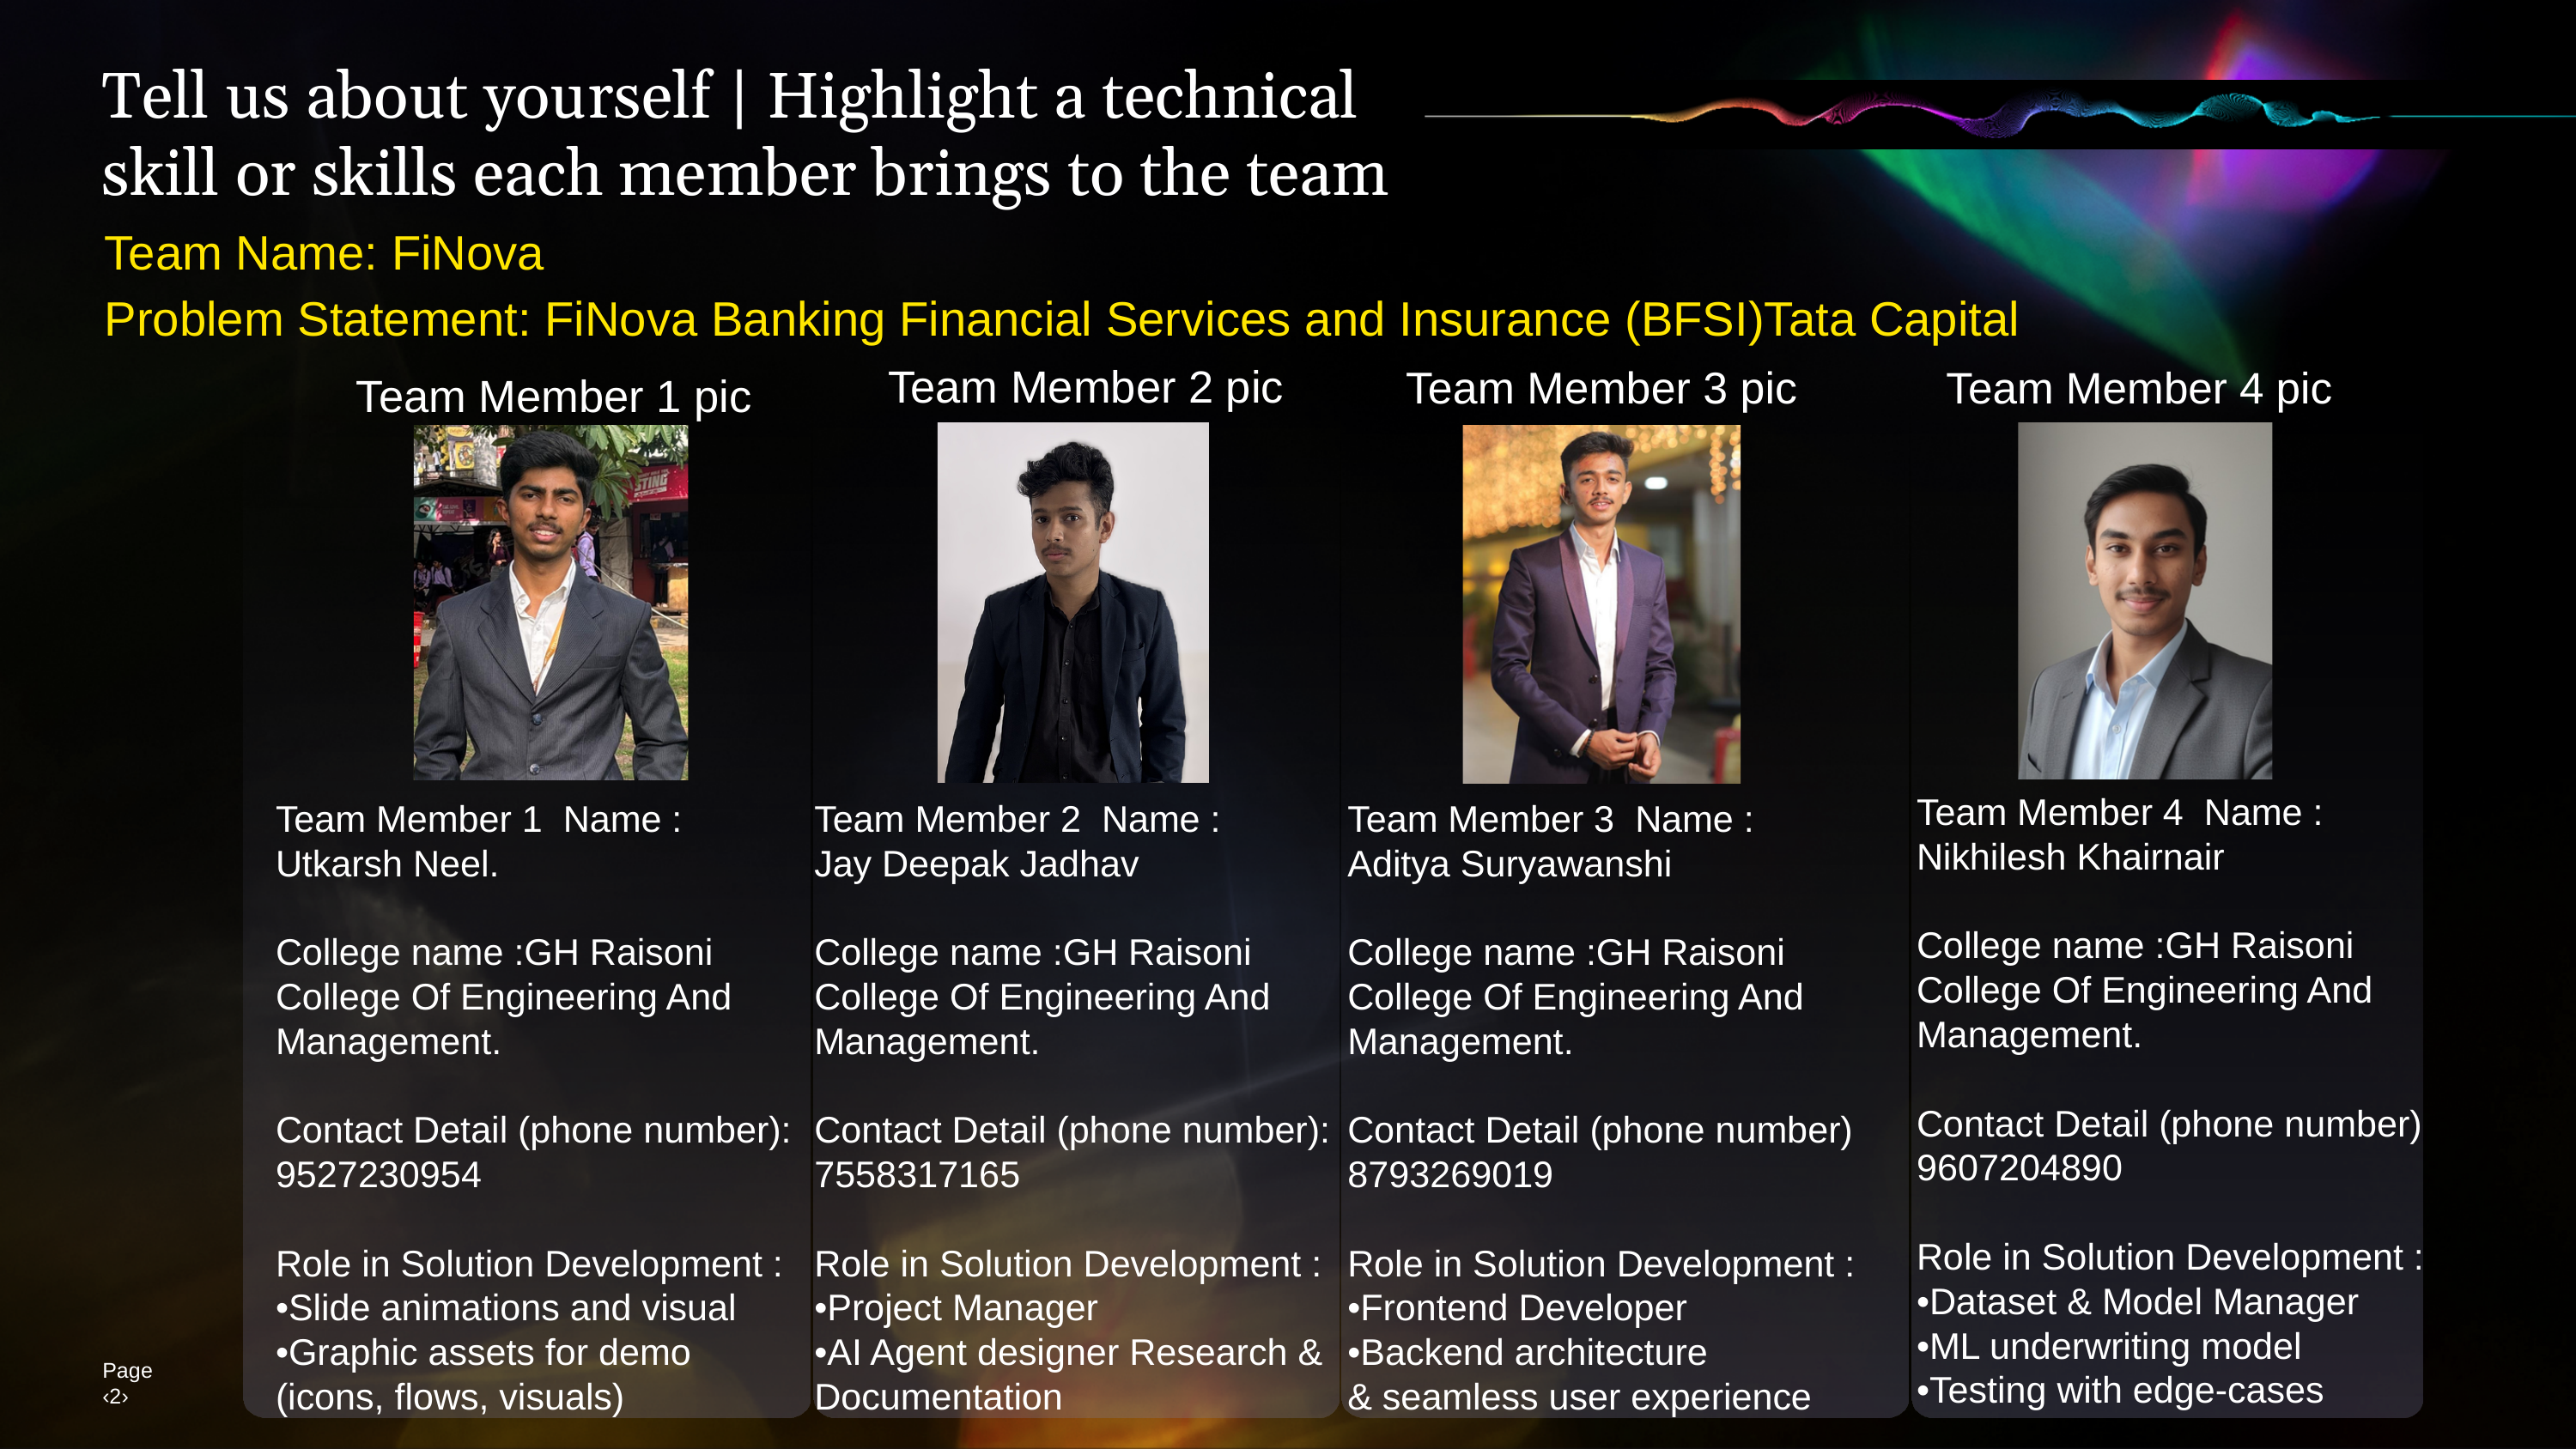

Tell us about yourself | Highlight a technical skill or skills each member brings to the team

Team Name: FiNova
Problem Statement: FiNova Banking Financial Services and Insurance (BFSI)Tata Capital
Team Member 2 pic
Team Member 3 pic
Team Member 4 pic
Team Member 1 pic

Team Member 4  Name : Nikhilesh Khairnair

College name :GH Raisoni College Of Engineering And Management.

Contact Detail (phone number) 9607204890

Role in Solution Development :
•Dataset & Model Manager
•ML underwriting model
•Testing with edge-cases
Team Member 1  Name : Utkarsh Neel.

College name :GH Raisoni College Of Engineering And Management.

Contact Detail (phone number): 9527230954

Role in Solution Development : •Slide animations and visual •Graphic assets for demo (icons, flows, visuals)
Team Member 2  Name :
Jay Deepak Jadhav

College name :GH Raisoni College Of Engineering And Management.

Contact Detail (phone number): 7558317165

Role in Solution Development : •Project Manager
•AI Agent designer Research & Documentation

Team Member 3  Name :
Aditya Suryawanshi

College name :GH Raisoni College Of Engineering And Management.

Contact Detail (phone number) 8793269019

Role in Solution Development :
•Frontend Developer
•Backend architecture
& seamless user experience

Page ‹2›